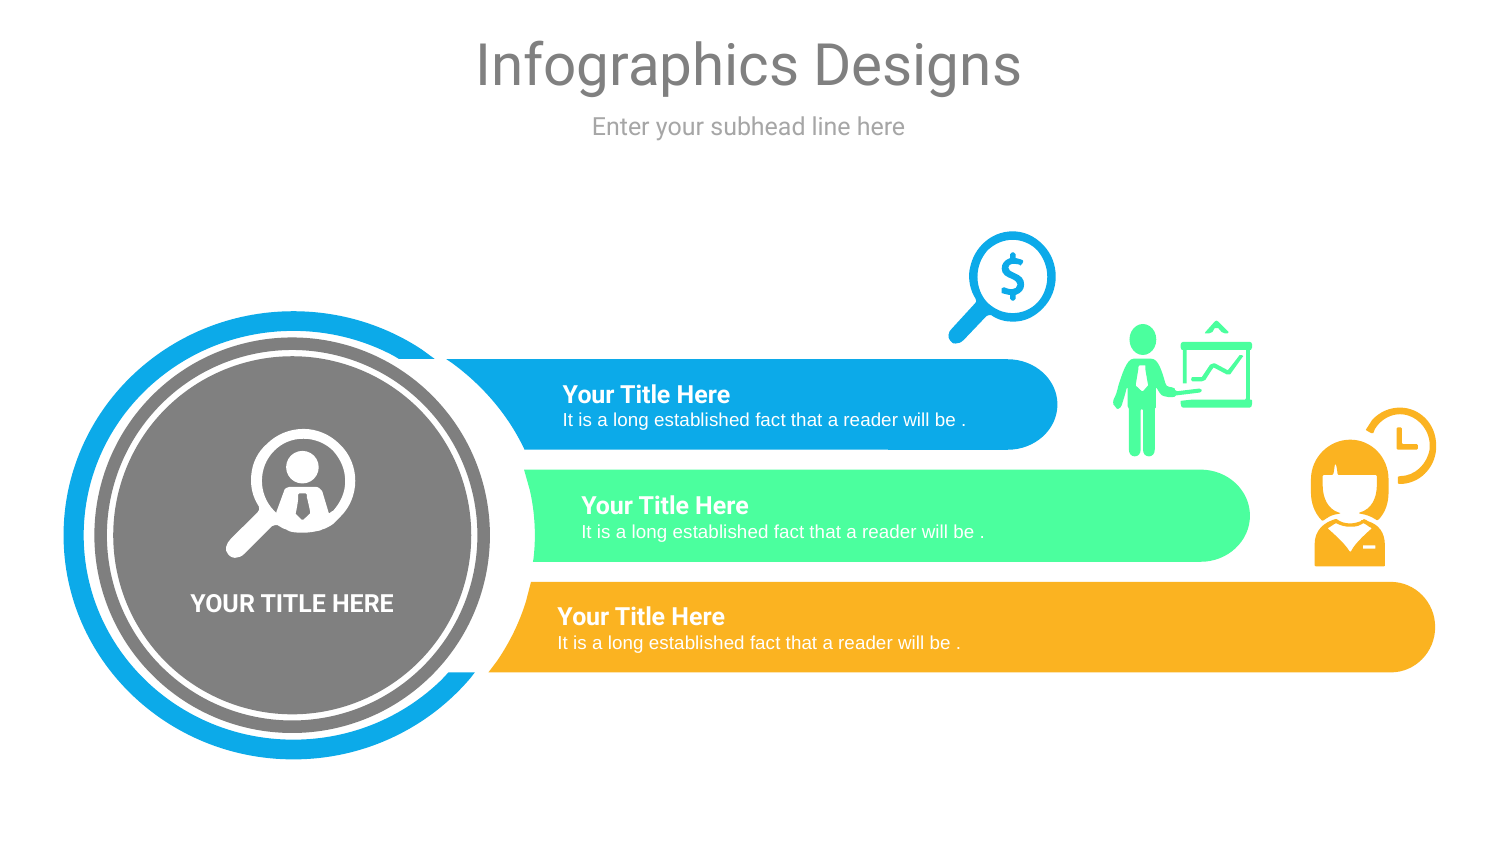

# Infographics Designs
Enter your subhead line here

Your Title Here
It is a long established fact that a reader will be .

Your Title Here
It is a long established fact that a reader will be .
YOUR TITLE HERE

Your Title Here
It is a long established fact that a reader will be .